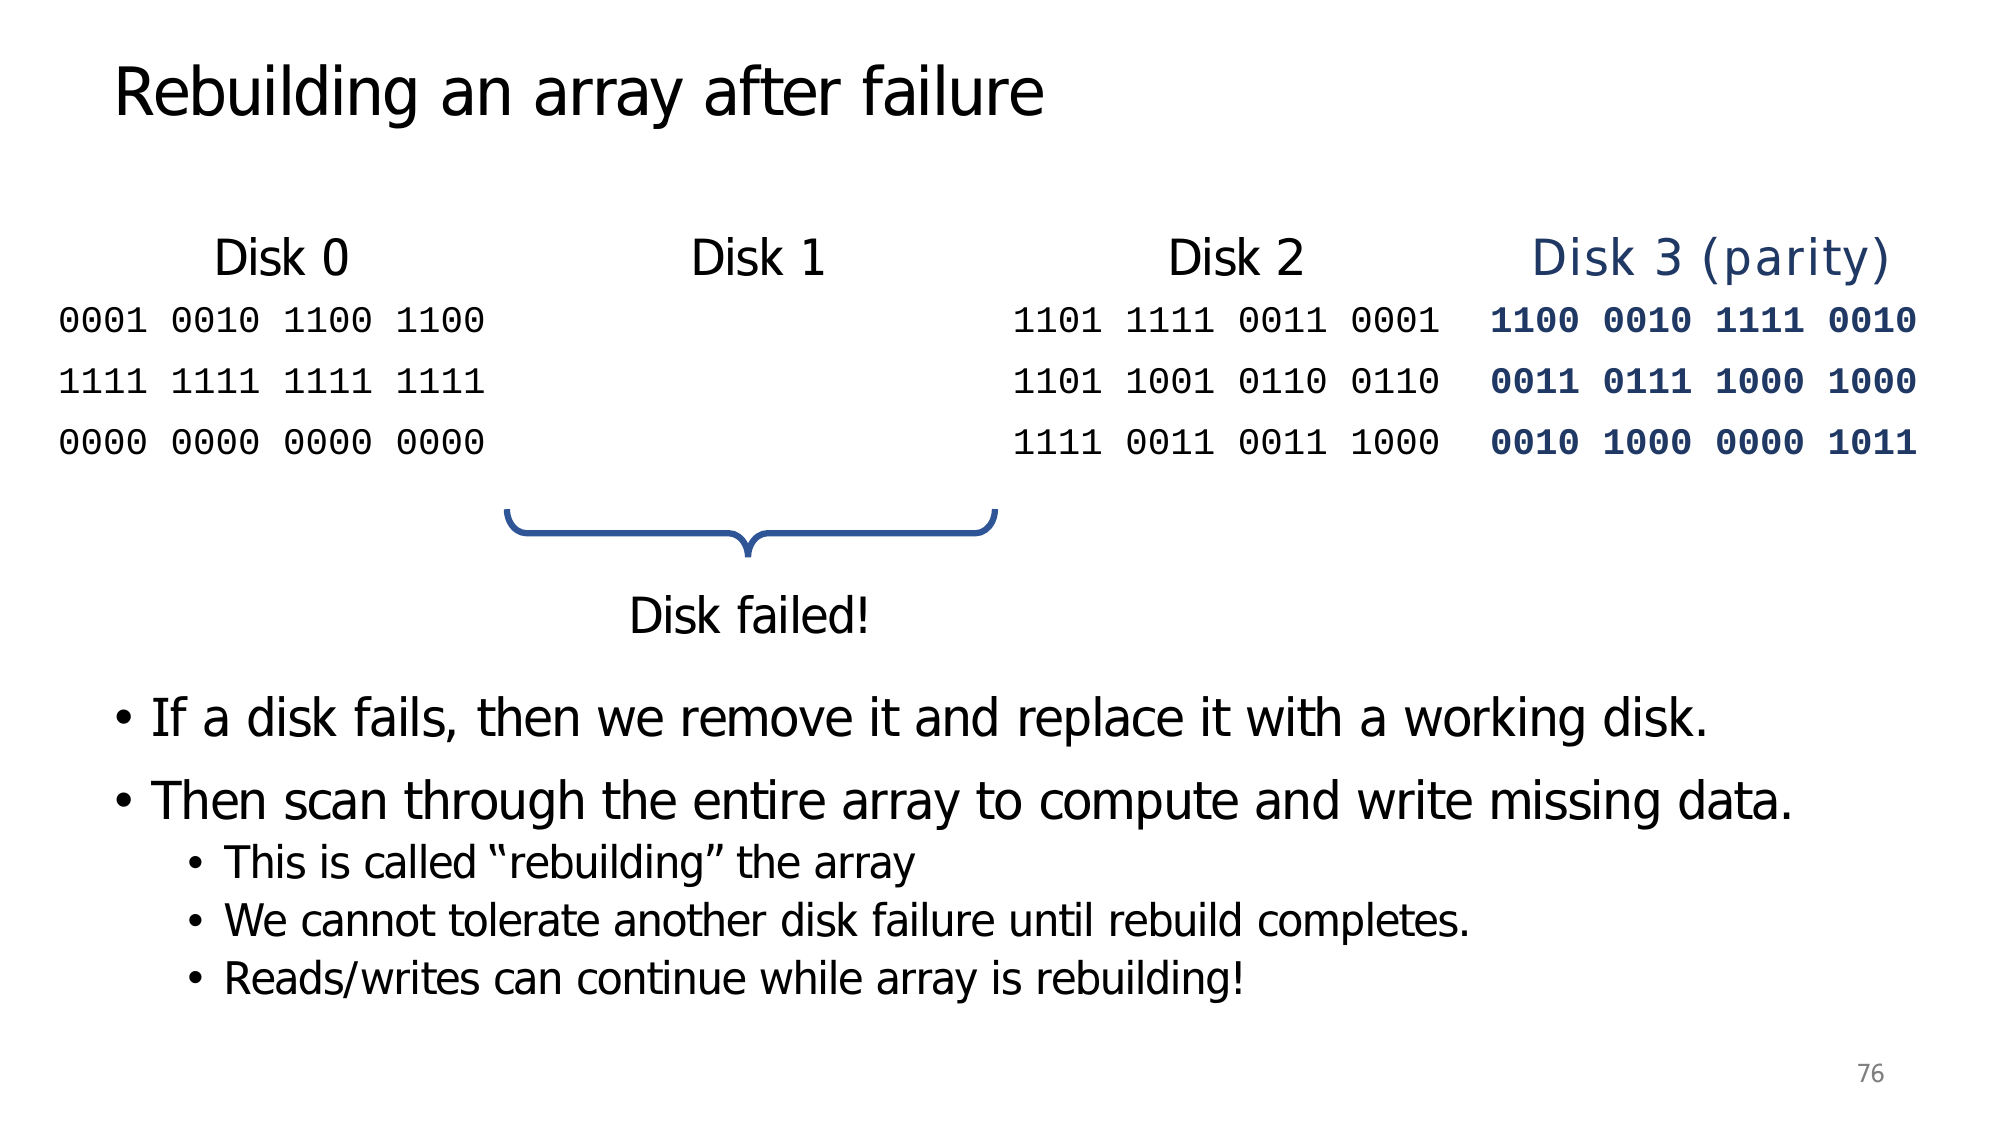

# Rebuilding an array after failure
| Disk 0 | Disk 1 | Disk 2 | Disk 3 (parity) |
| --- | --- | --- | --- |
| 0001 0010 1100 1100 |  | 1101 1111 0011 0001 | 1100 0010 1111 0010 |
| 1111 1111 1111 1111 |  | 1101 1001 0110 0110 | 0011 0111 1000 1000 |
| 0000 0000 0000 0000 |  | 1111 0011 0011 1000 | 0010 1000 0000 1011 |

Disk failed!
If a disk fails, then we remove it and replace it with a working disk.
Then scan through the entire array to compute and write missing data.
This is called “rebuilding” the array
We cannot tolerate another disk failure until rebuild completes.
Reads/writes can continue while array is rebuilding!
76